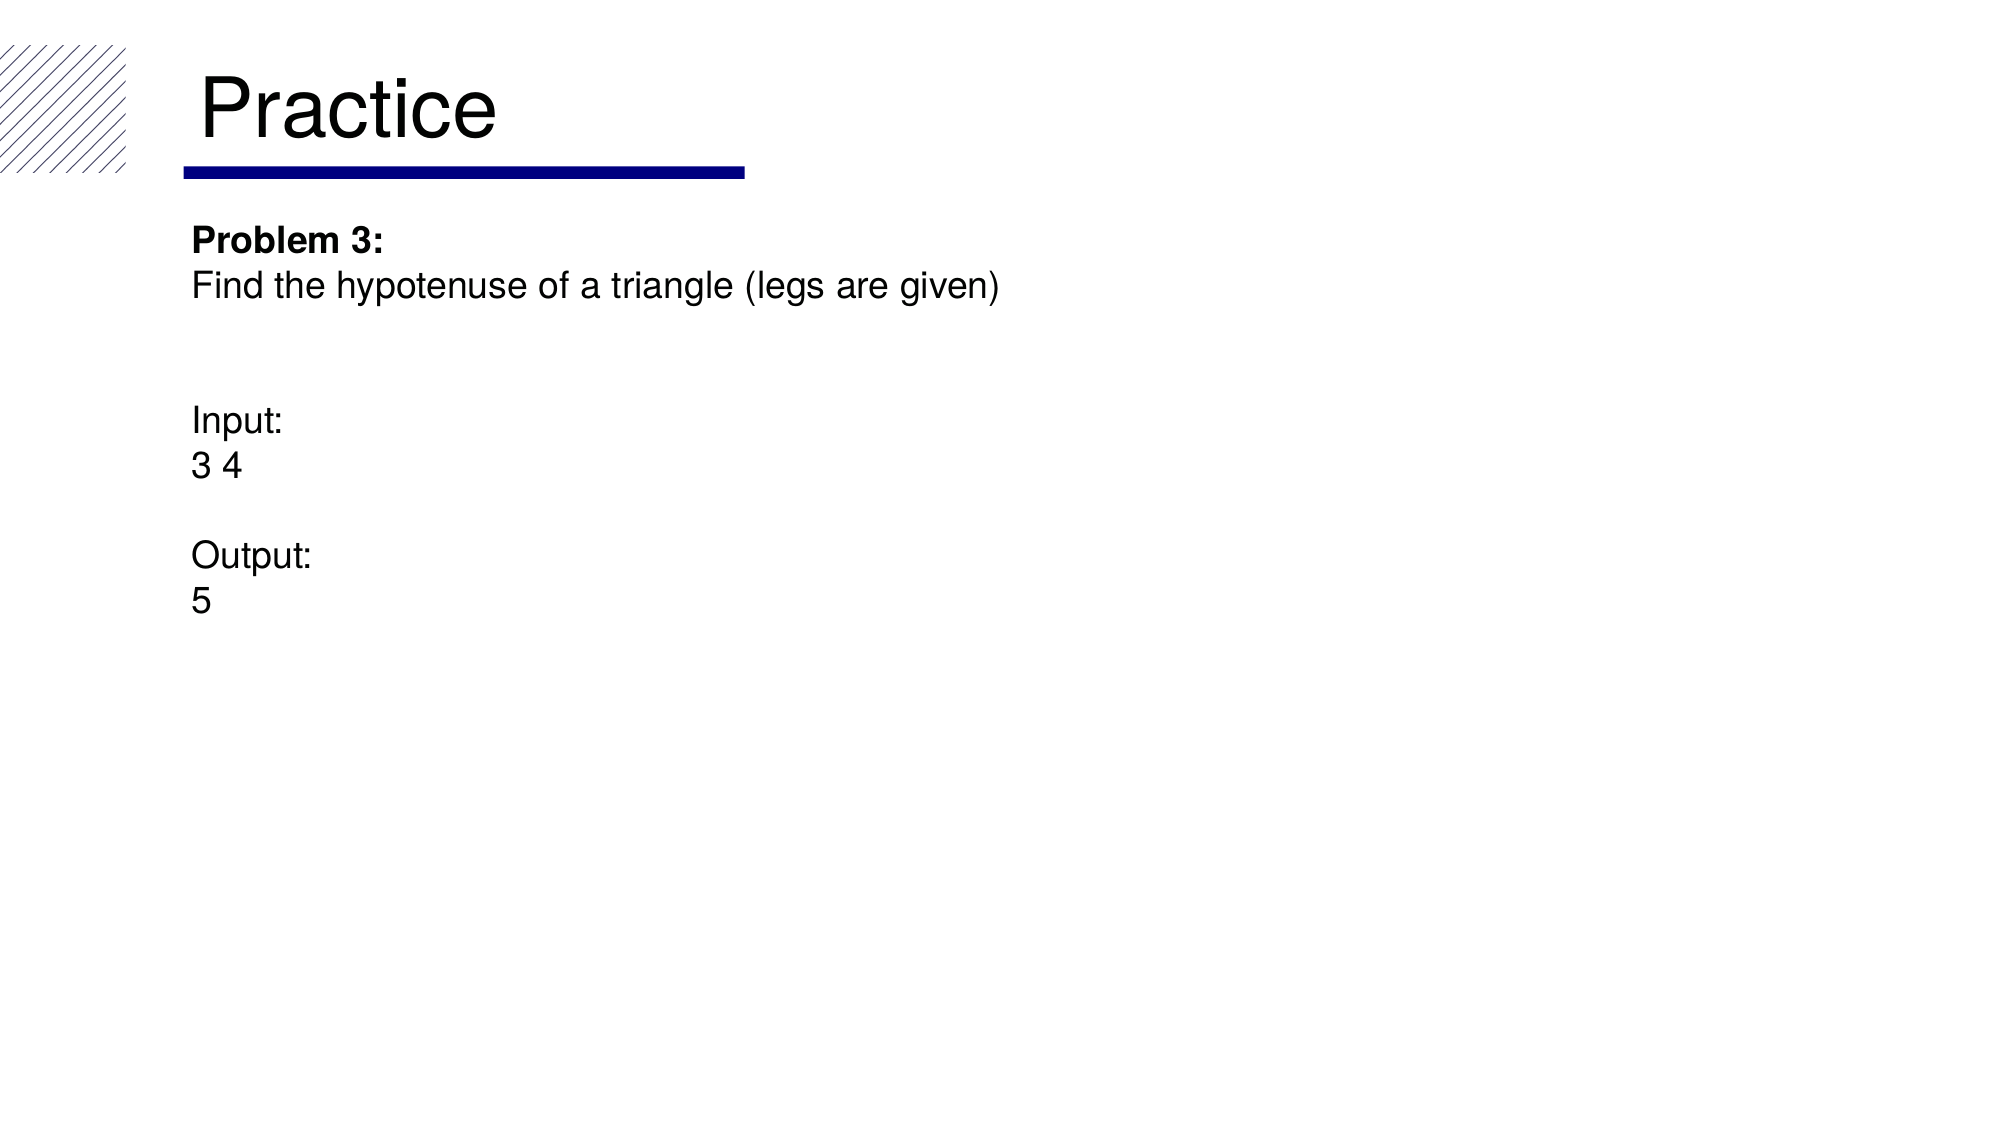

Practice
Problem 3:
Find the hypotenuse of a triangle (legs are given)

Input:
3 4

Output:
5